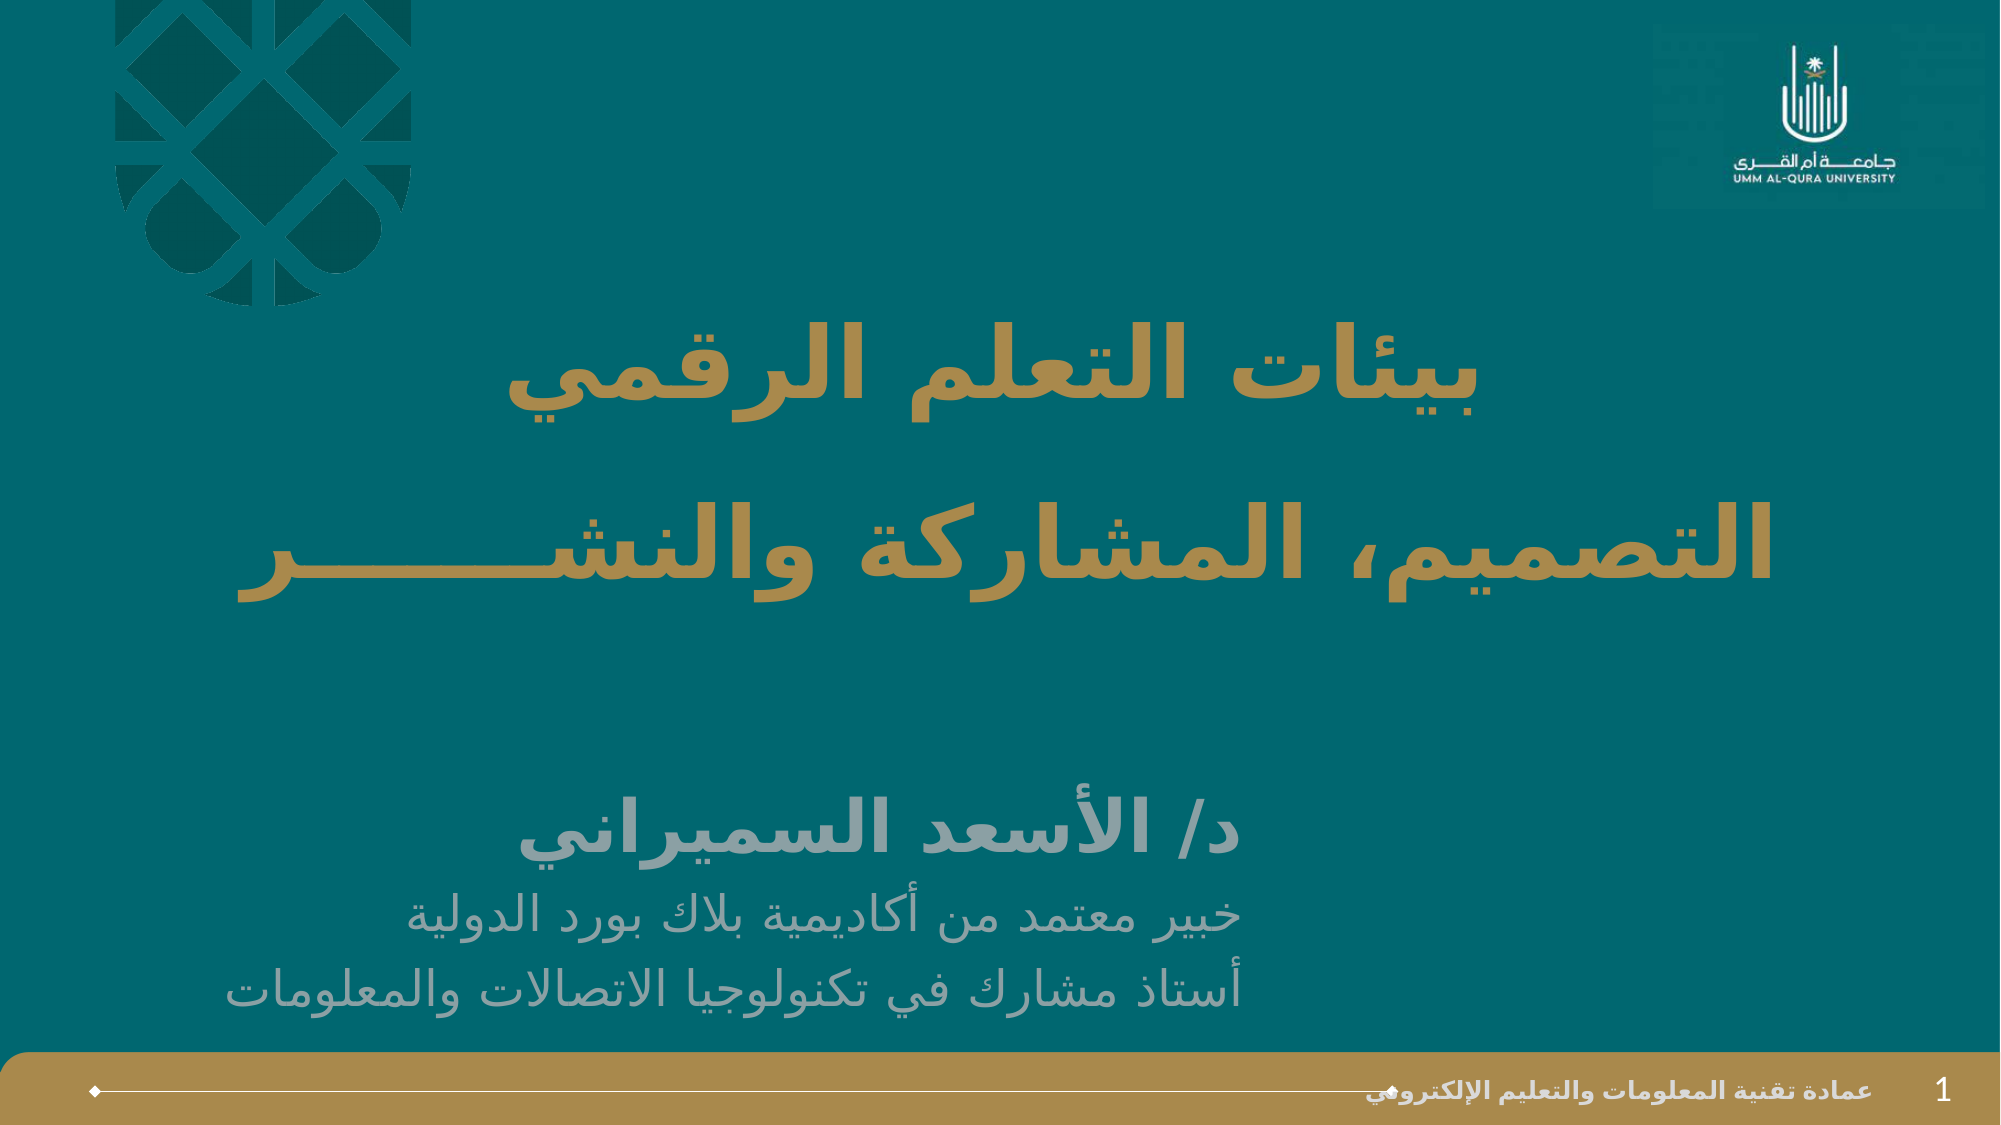

# بيئات التعلم الرقمي التصميم، المشاركة والنشـــــــر

د/ الأسعد السميراني
خبير معتمد من أكاديمية بلاك بورد الدولية
أستاذ مشارك في تكنولوجيا الاتصالات والمعلومات

1
عمادة تقنية المعلومات والتعليم الإلكتروني